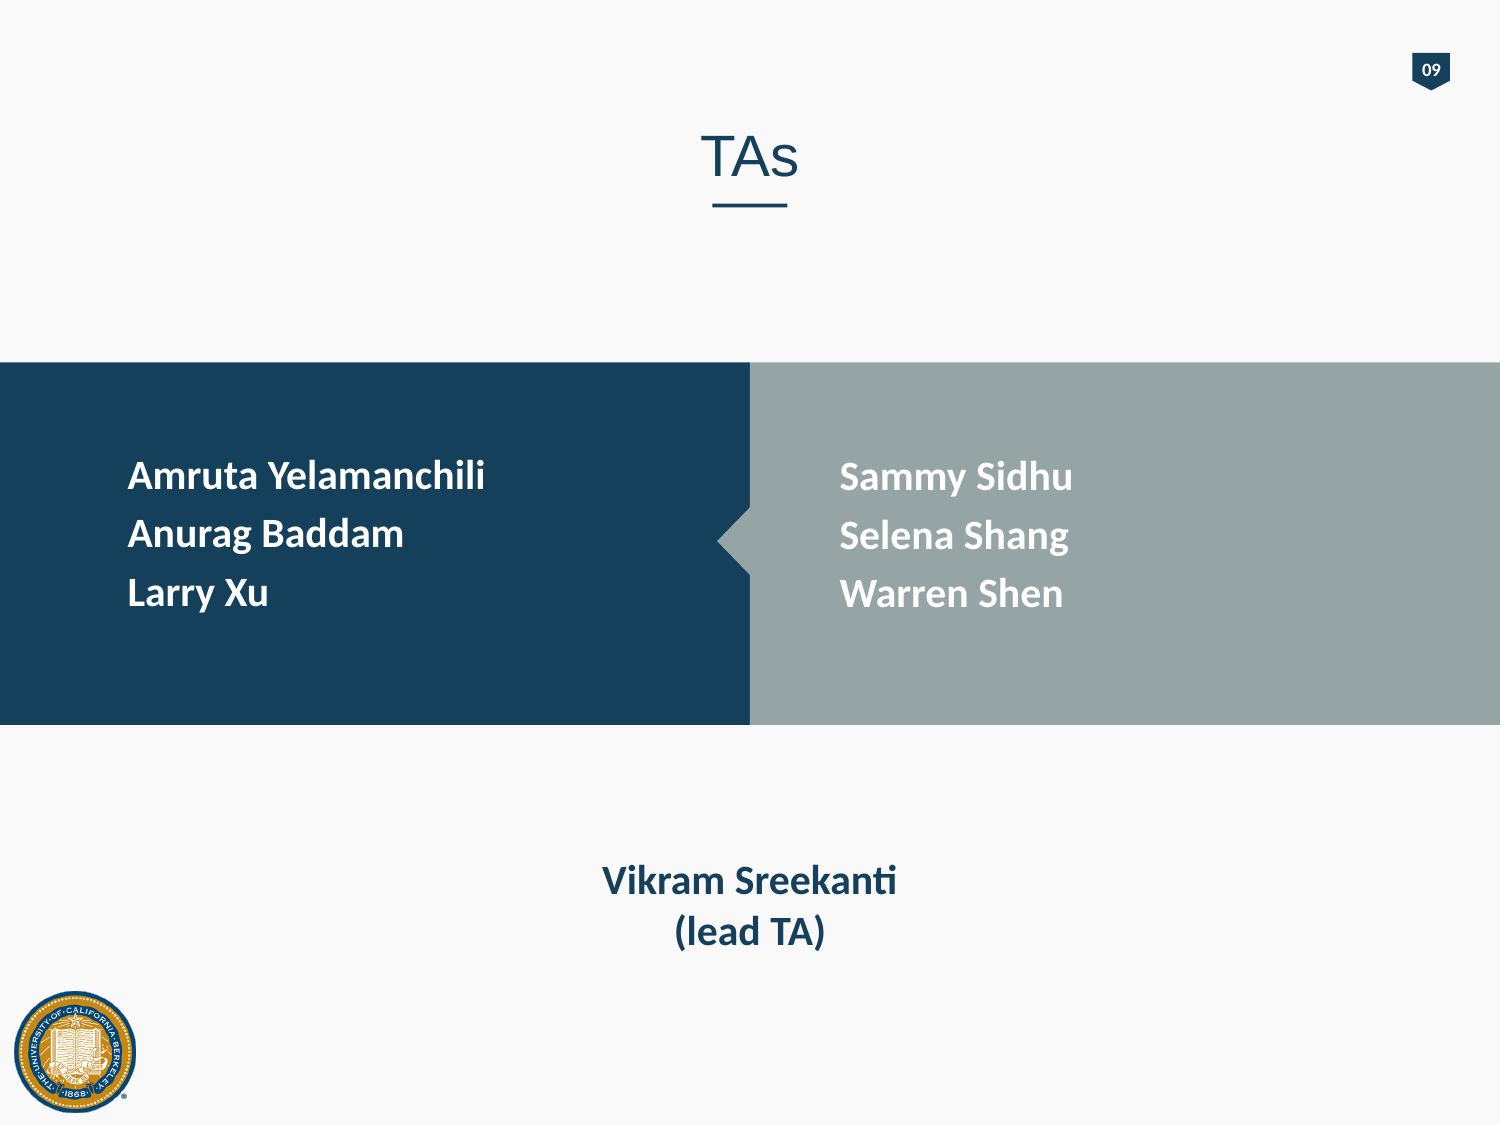

09

# TAs

Amruta Yelamanchili
Anurag Baddam
Larry Xu
Sammy Sidhu
Selena Shang
Warren Shen
Vikram Sreekanti
(lead TA)